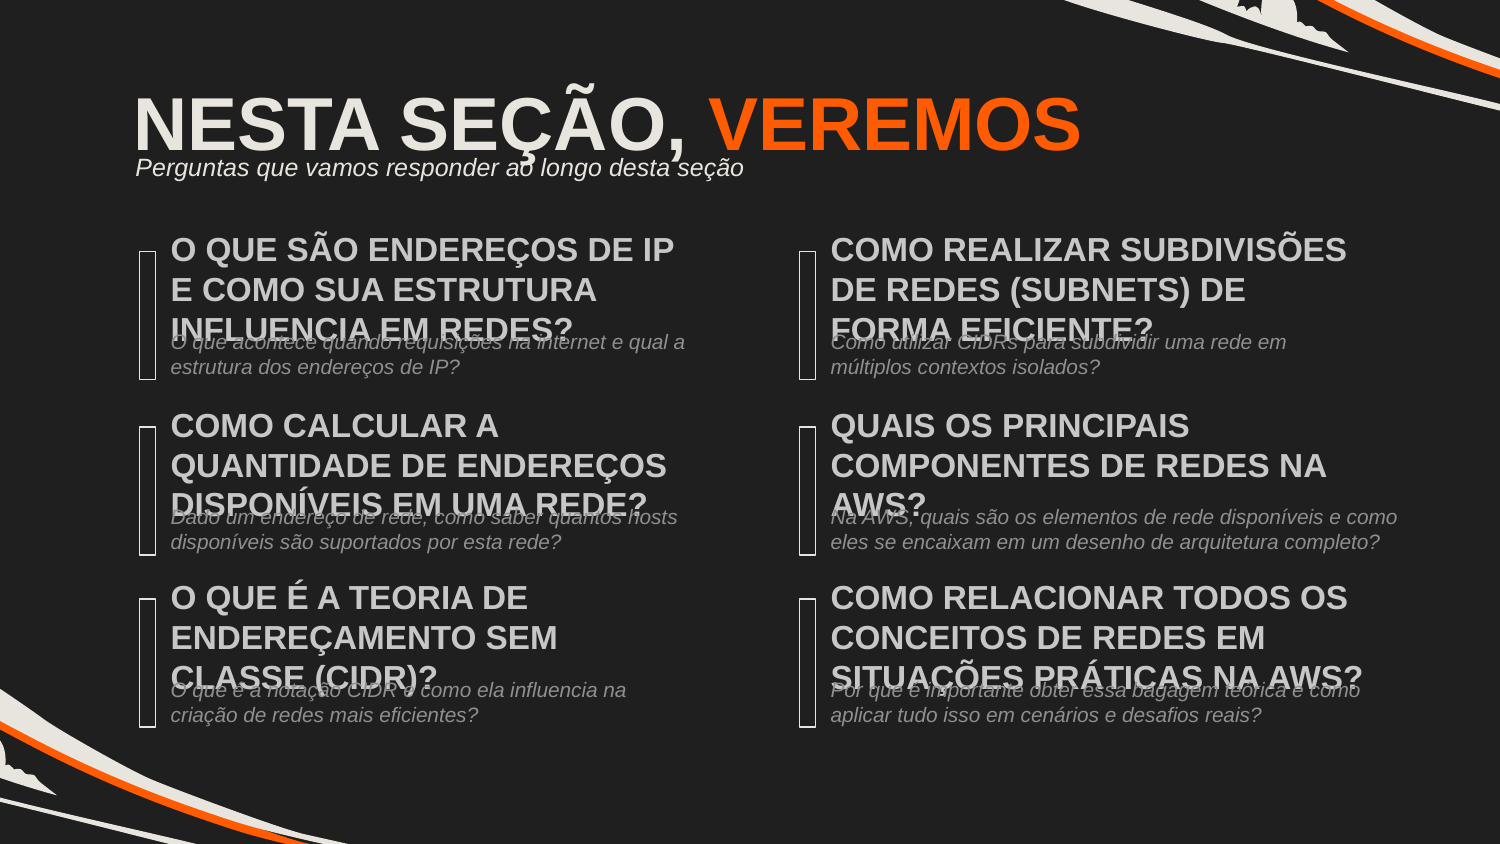

NESTA SEÇÃO, VEREMOS
Perguntas que vamos responder ao longo desta seção
O QUE SÃO ENDEREÇOS DE IP E COMO SUA ESTRUTURA INFLUENCIA EM REDES?
COMO REALIZAR SUBDIVISÕES DE REDES (SUBNETS) DE FORMA EFICIENTE?

O que acontece quando requisições na internet e qual a estrutura dos endereços de IP?
Como utilizar CIDRs para subdividir uma rede em múltiplos contextos isolados?
COMO CALCULAR A QUANTIDADE DE ENDEREÇOS DISPONÍVEIS EM UMA REDE?
QUAIS OS PRINCIPAIS COMPONENTES DE REDES NA AWS?

Dado um endereço de rede, como saber quantos hosts disponíveis são suportados por esta rede?
Na AWS, quais são os elementos de rede disponíveis e como eles se encaixam em um desenho de arquitetura completo?
O QUE É A TEORIA DE ENDEREÇAMENTO SEM CLASSE (CIDR)?
COMO RELACIONAR TODOS OS CONCEITOS DE REDES EM SITUAÇÕES PRÁTICAS NA AWS?

O que é a notação CIDR e como ela influencia na criação de redes mais eficientes?
Por que é importante obter essa bagagem teórica e como aplicar tudo isso em cenários e desafios reais?